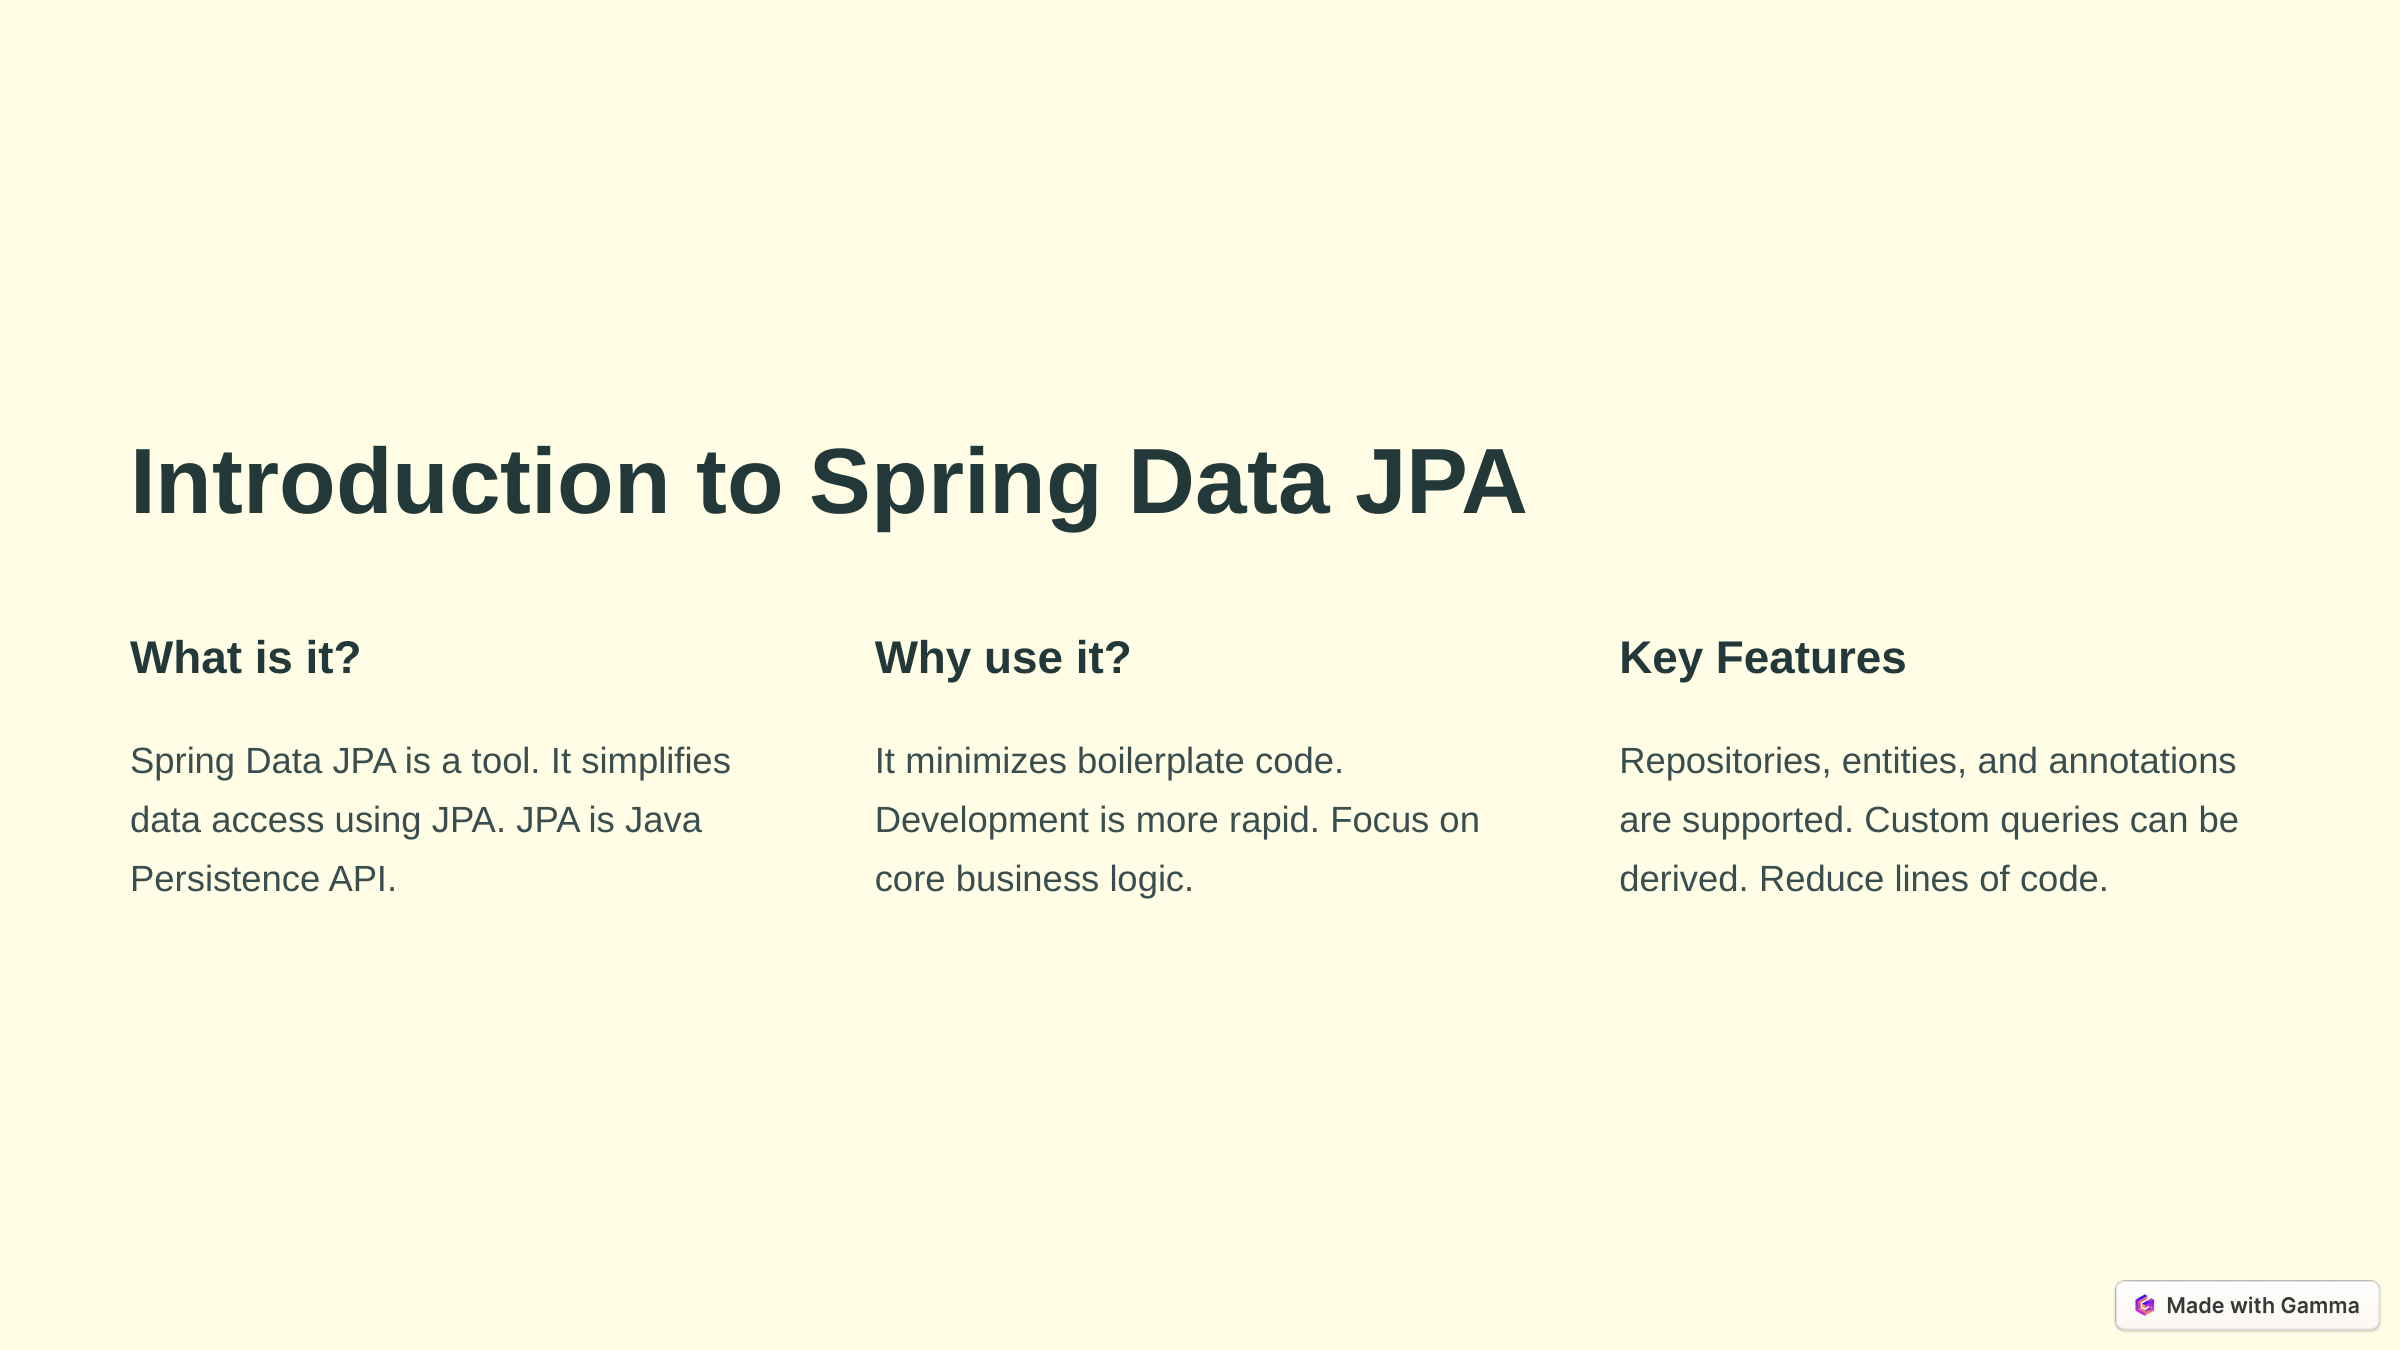

Introduction to Spring Data JPA
What is it?
Why use it?
Key Features
Spring Data JPA is a tool. It simplifies data access using JPA. JPA is Java Persistence API.
It minimizes boilerplate code. Development is more rapid. Focus on core business logic.
Repositories, entities, and annotations are supported. Custom queries can be derived. Reduce lines of code.